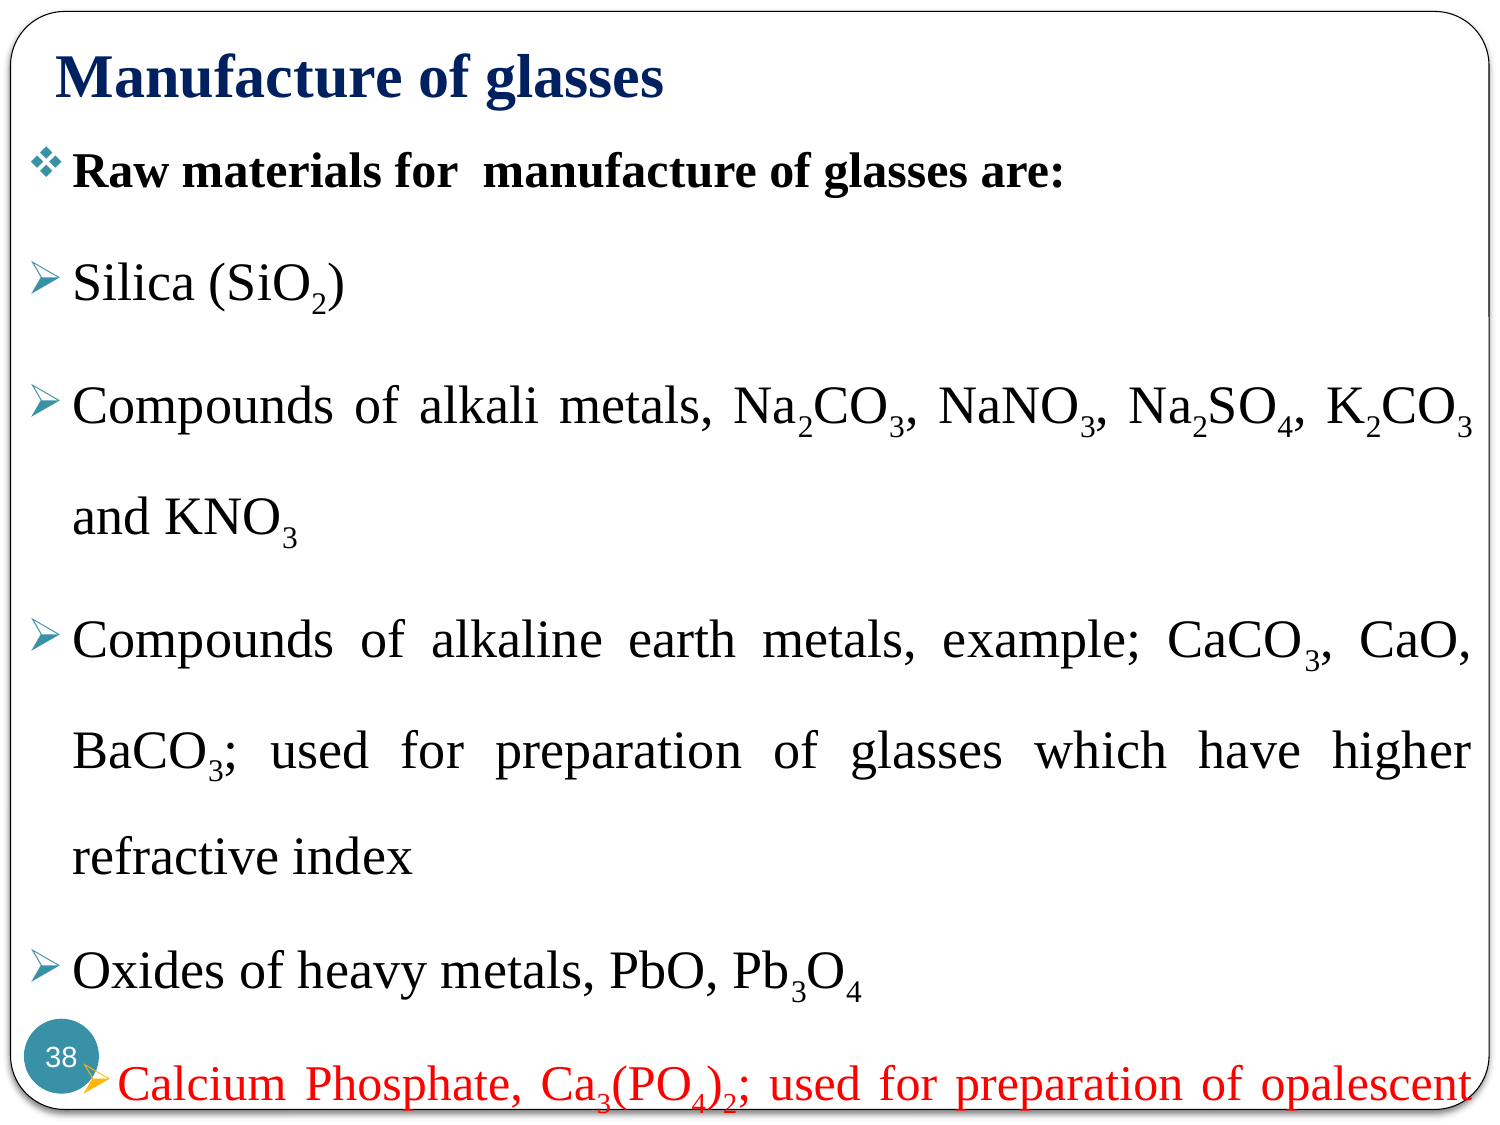

# Manufacture of glasses
Raw materials for  manufacture of glasses are:
Silica (SiO2)
Compounds of alkali metals, Na2CO3, NaNO3, Na2SO4, K2CO3 and KNO3
Compounds of alkaline earth metals, example; CaCO3, CaO, BaCO3; used for preparation of glasses which have higher refractive index
Oxides of heavy metals, PbO, Pb3O4
Calcium Phosphate, Ca3(PO4)2; used for preparation of opalescent glass. Arsenic and antimony are added in the form of their oxides

38